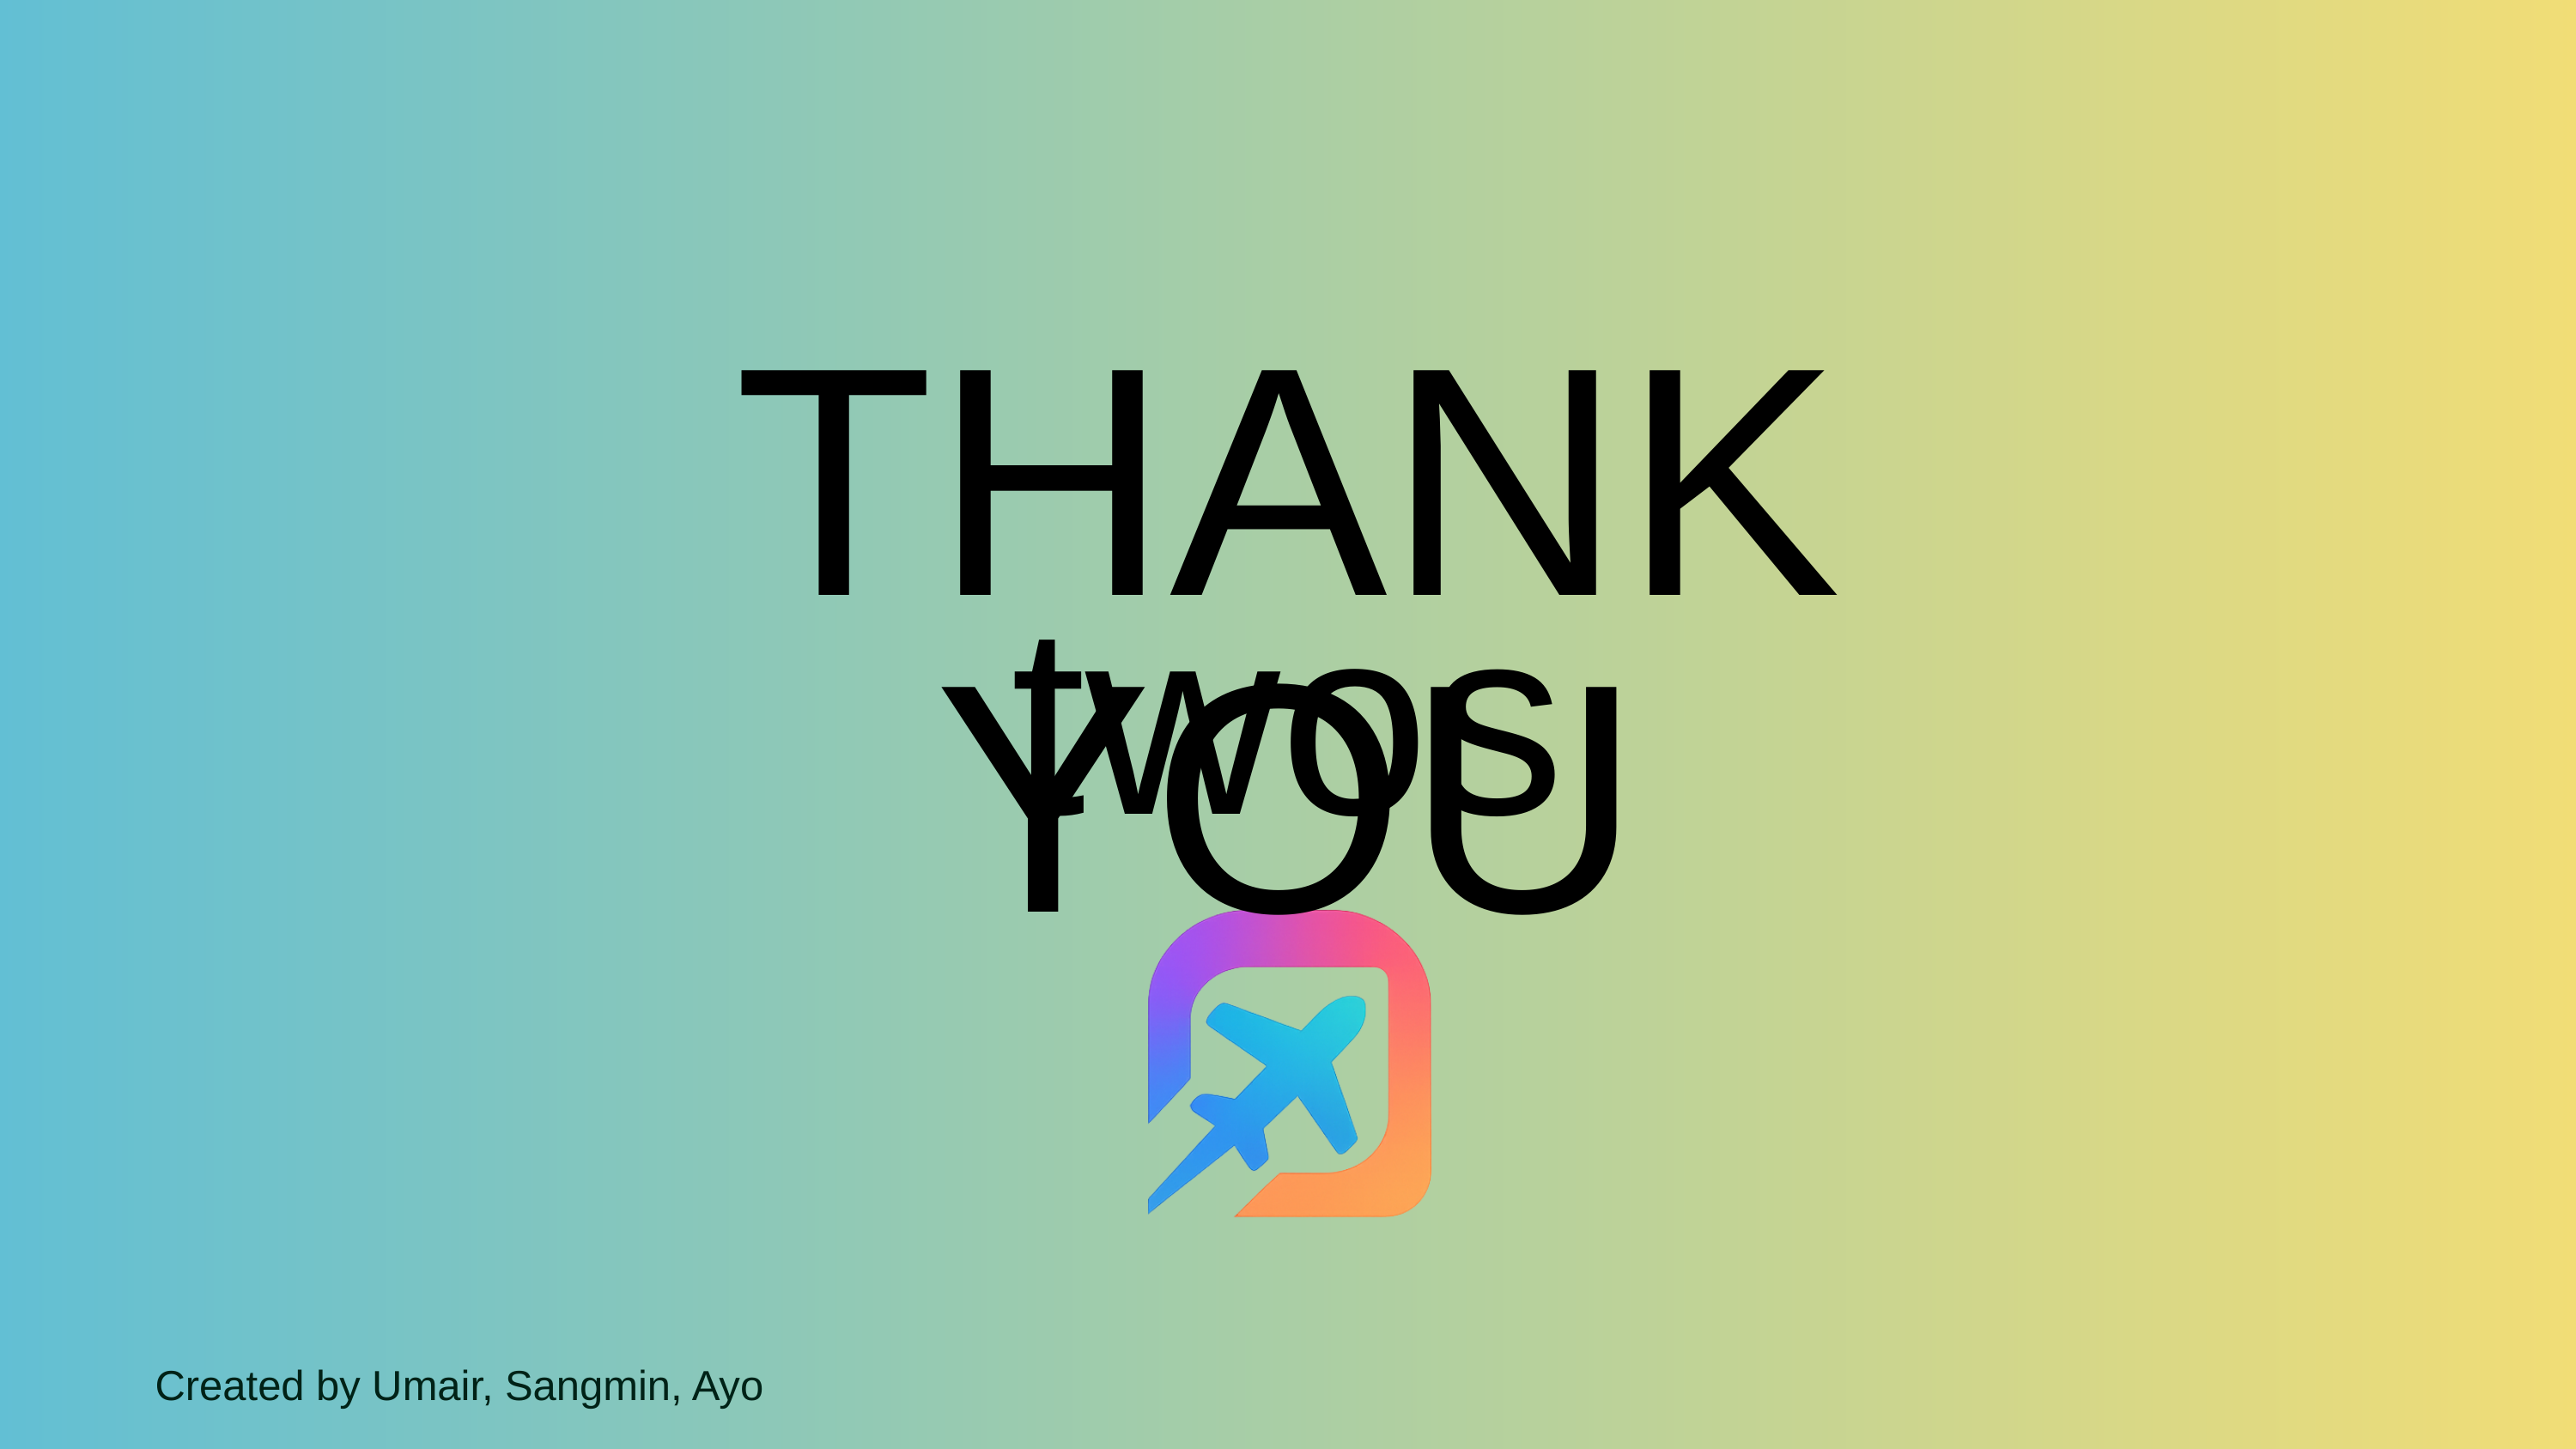

THANK YOU
twos

Created by Umair, Sangmin, Ayo